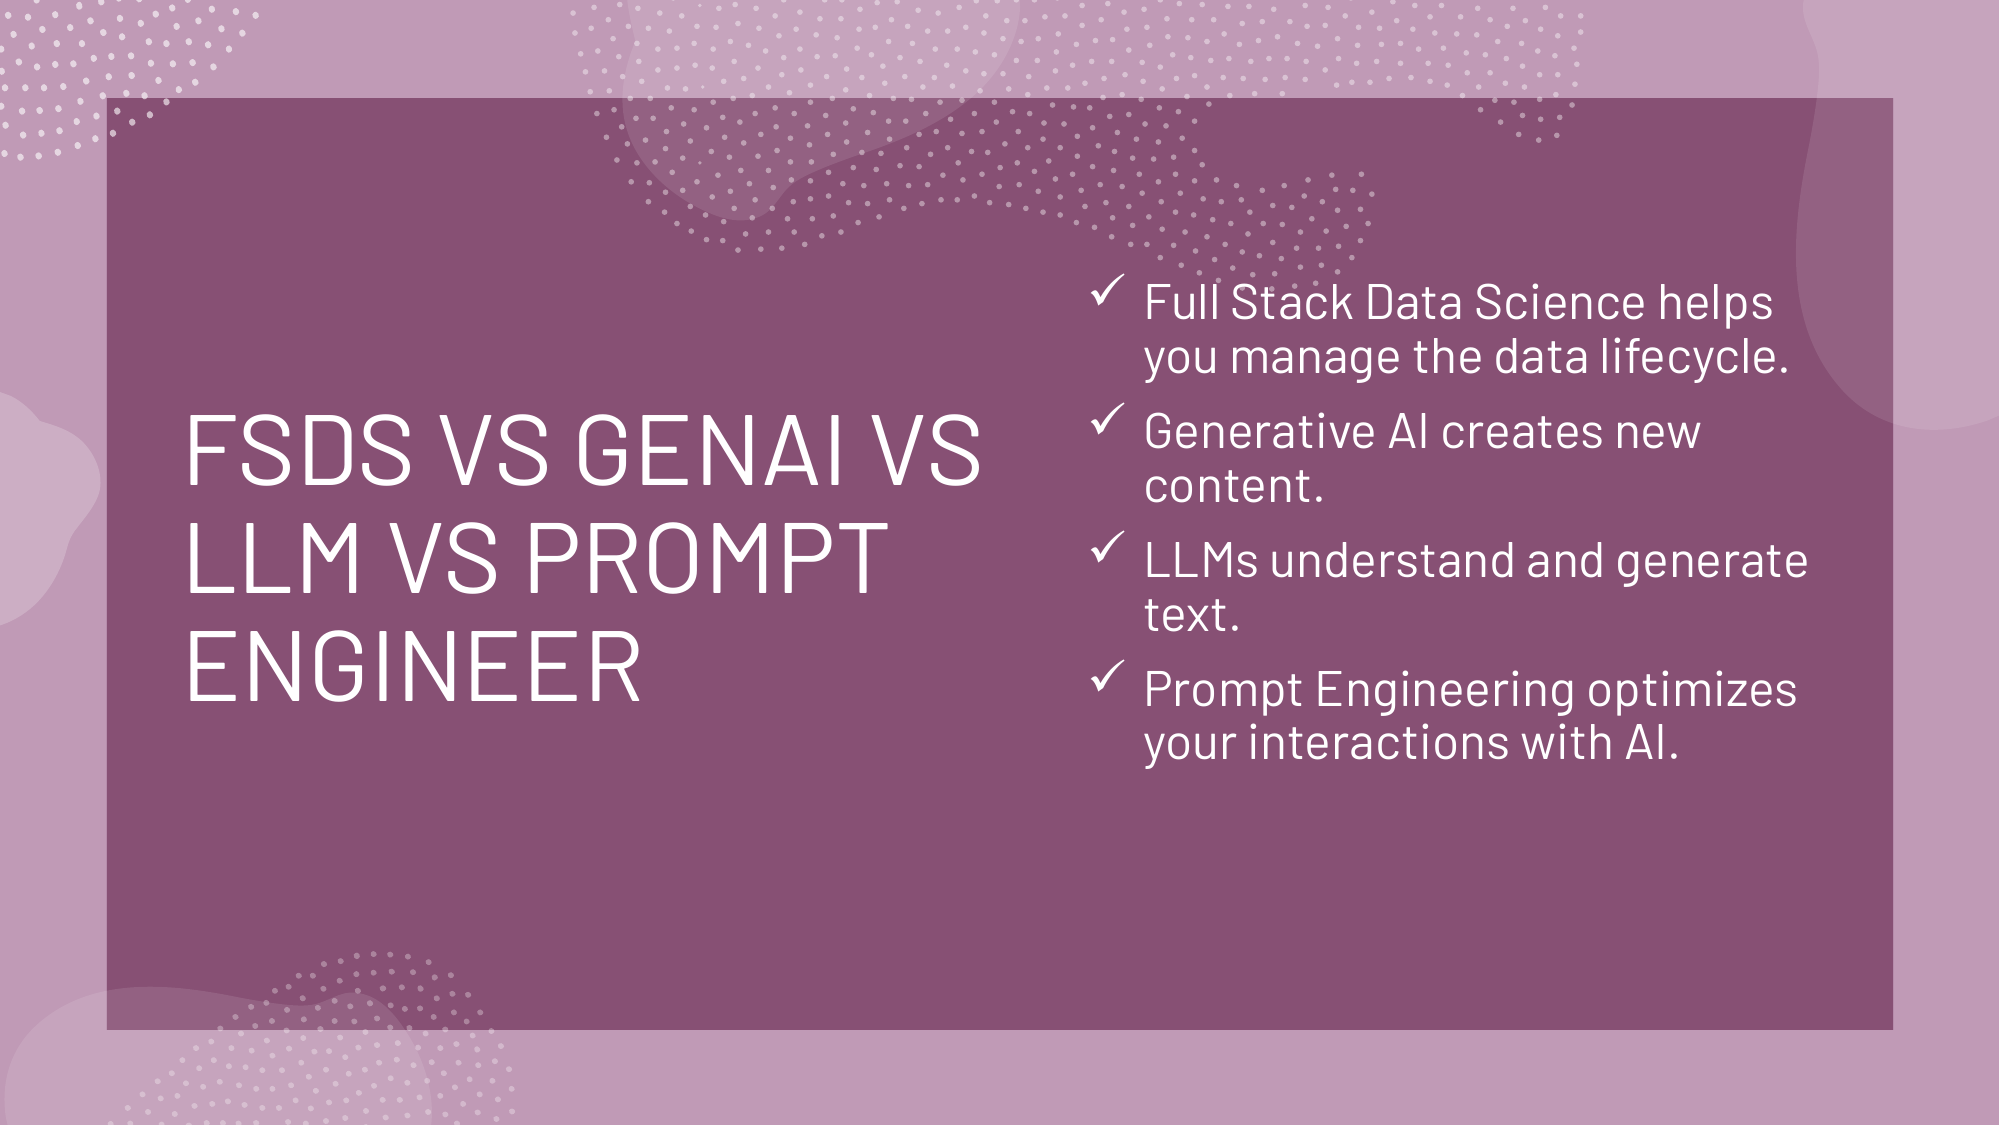

# FSDS VS GENAI VS LLM VS PROMPT ENGINEER
Full Stack Data Science helps you manage the data lifecycle.
Generative AI creates new content.
LLMs understand and generate text.
Prompt Engineering optimizes your interactions with AI.